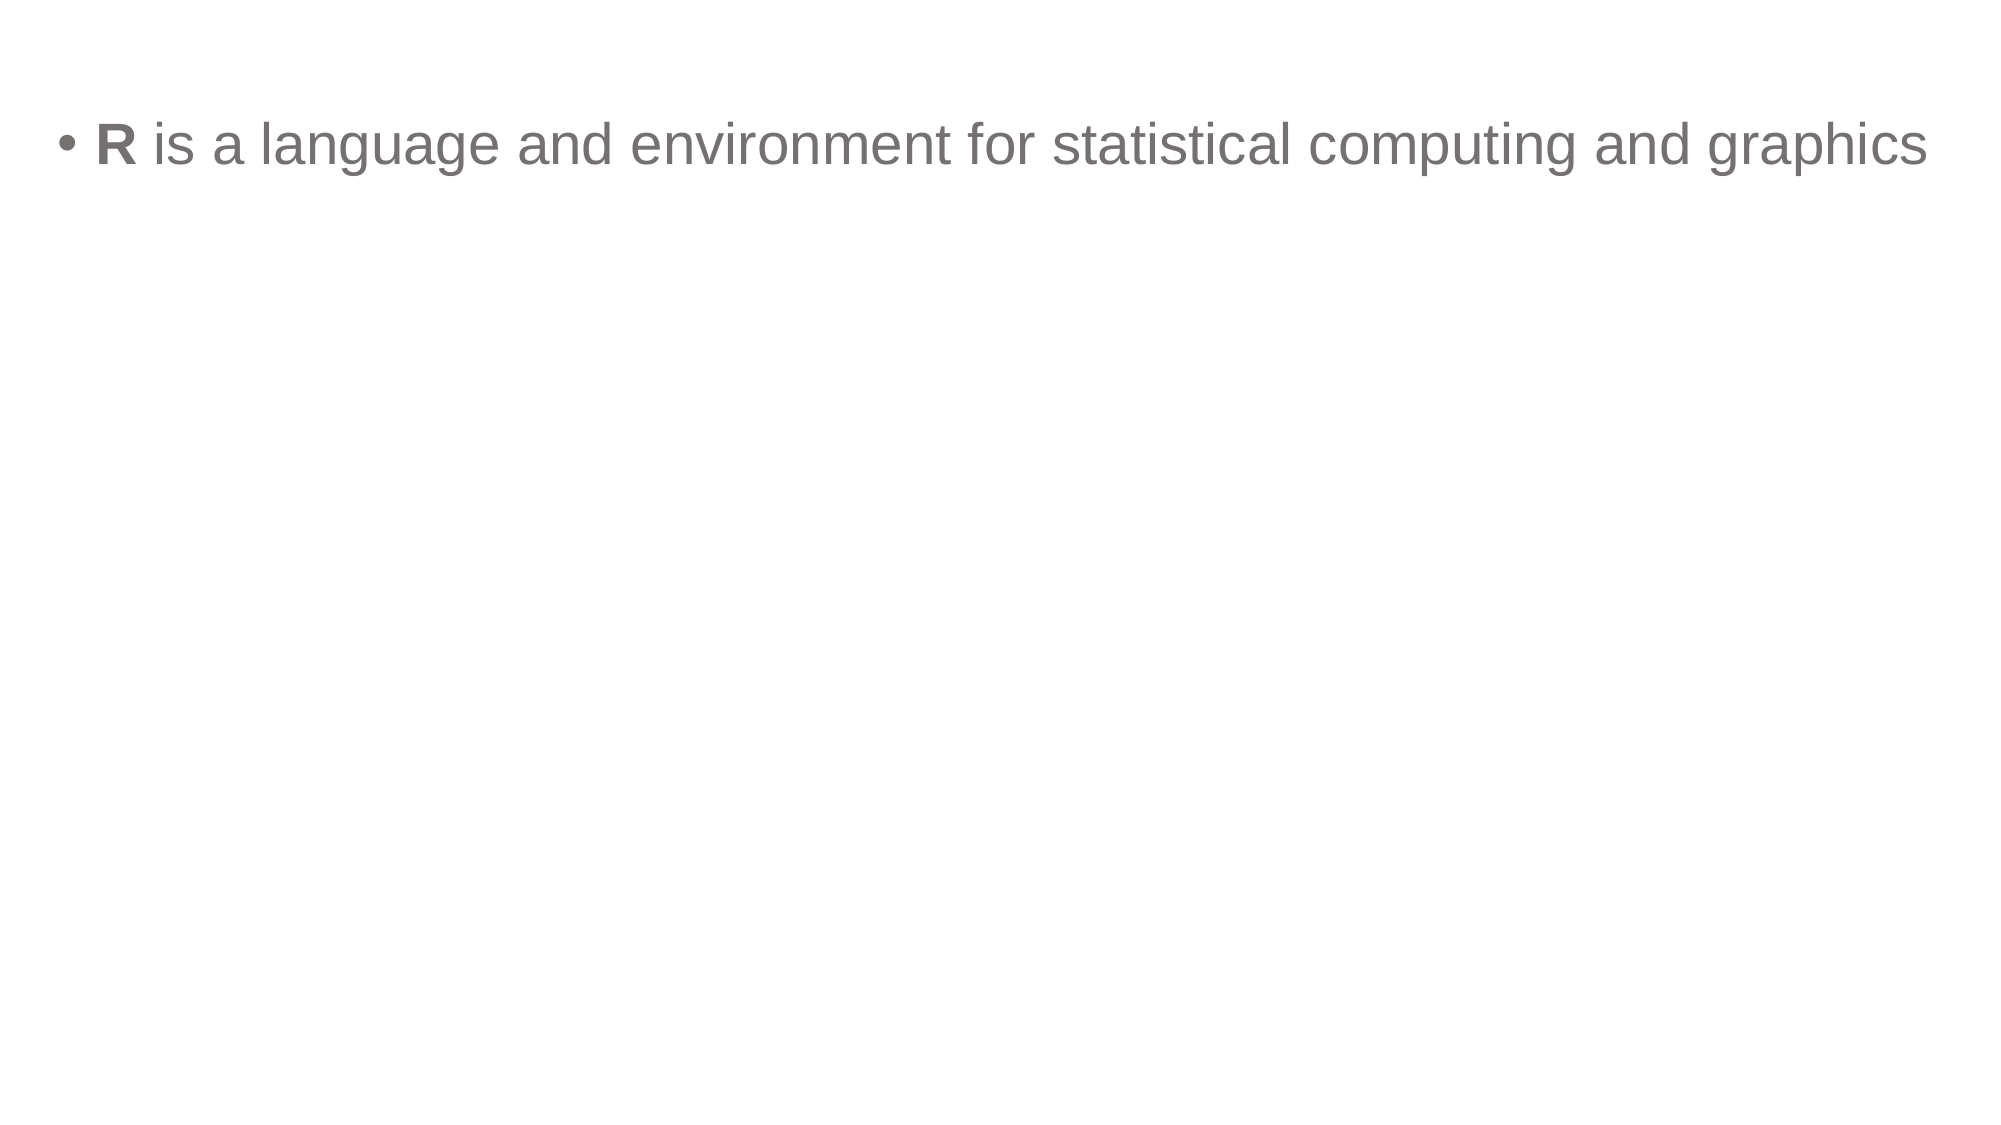

R is a language and environment for statistical computing and graphics